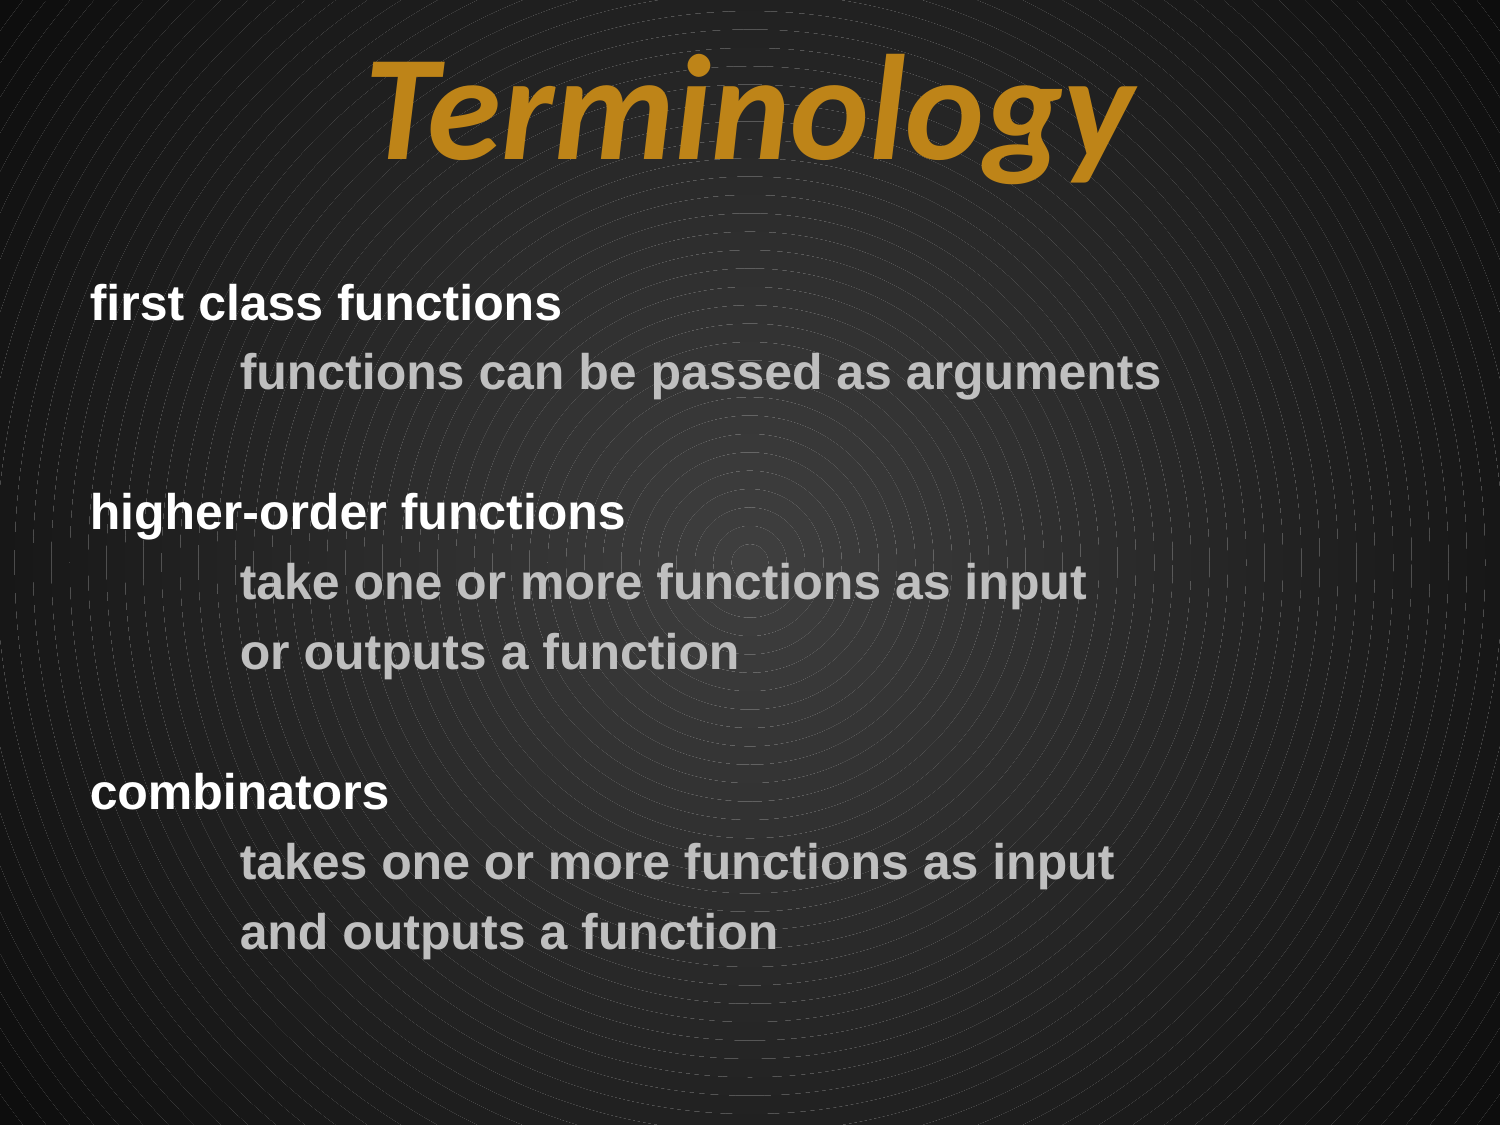

# Terminology
first class functions
	functions can be passed as arguments

higher-order functions
	take one or more functions as input
	or outputs a function

combinators
	takes one or more functions as input
	and outputs a function